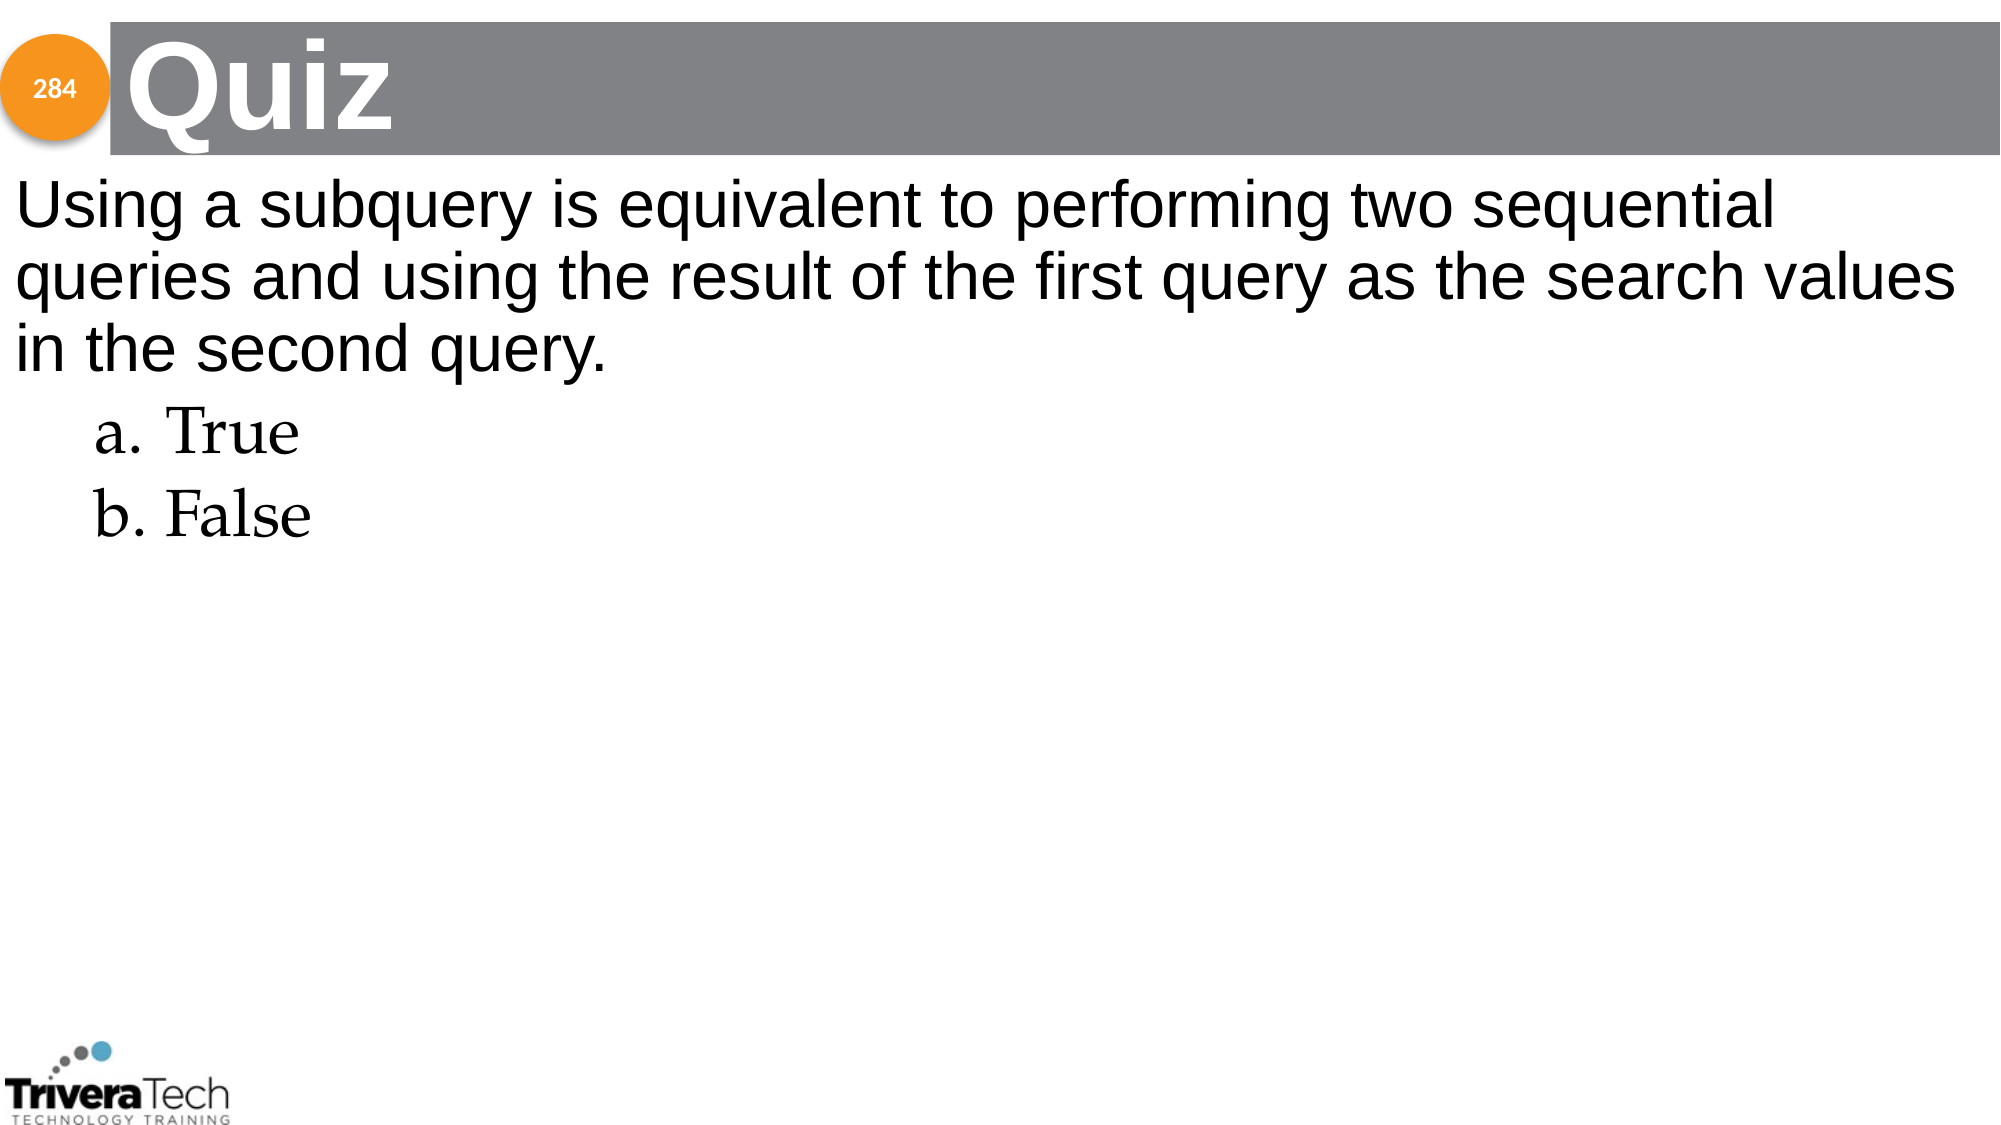

# Quiz
284
Using a subquery is equivalent to performing two sequential queries and using the result of the first query as the search values in the second query.
True
False